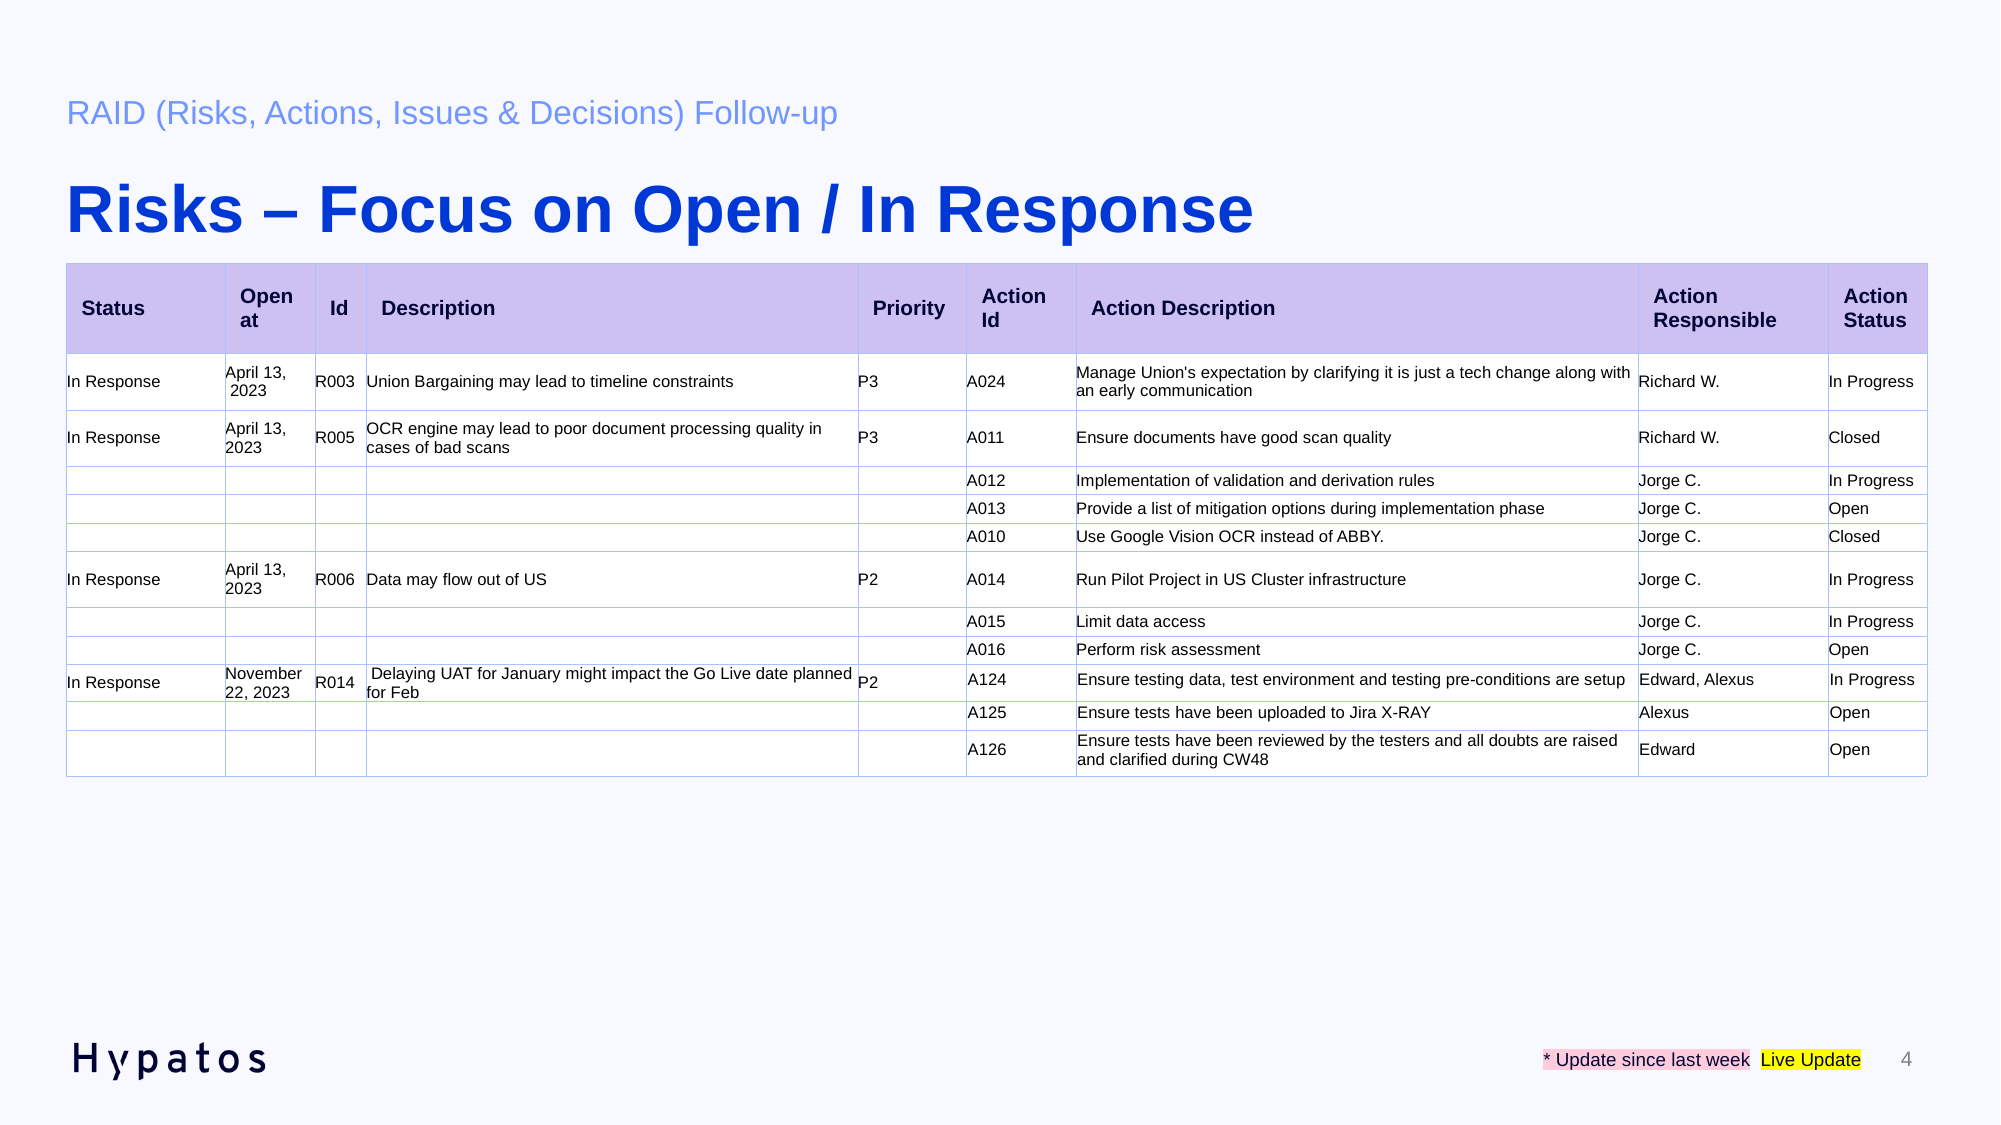

RAID (Risks, Actions, Issues & Decisions) Follow-up

# Risks – Focus on Open / In Response
| Status | Open at | Id | Description | Priority | Action Id | Action Description | Action Responsible | Action Status |
| --- | --- | --- | --- | --- | --- | --- | --- | --- |
| In Response | April 13,  2023 | R003 | Union Bargaining may lead to timeline constraints | P3 | A024 | Manage Union's expectation by clarifying it is just a tech change along with an early communication | Richard W. | In Progress |
| In Response | April 13, 2023 | R005 | OCR engine may lead to poor document processing quality in cases of bad scans | P3 | A011 | Ensure documents have good scan quality | Richard W. | Closed |
|  |  |  |  |  | A012 | Implementation of validation and derivation rules | Jorge C. | In Progress |
|  |  |  |  |  | A013 | Provide a list of mitigation options during implementation phase | Jorge C. | Open |
|  |  |  |  |  | A010 | Use Google Vision OCR instead of ABBY. | Jorge C. | Closed |
| In Response | April 13,  2023 | R006 | Data may flow out of US | P2 | A014 | Run Pilot Project in US Cluster infrastructure | Jorge C. | In Progress |
|  |  |  |  |  | A015 | Limit data access | Jorge C. | In Progress |
|  |  |  |  |  | A016 | Perform risk assessment | Jorge C. | Open |
| In Response | November 22, 2023 | R014 | Delaying UAT for January might impact the Go Live date planned for Feb | P2 | A124 | Ensure testing data, test environment and testing pre-conditions are setup | Edward, Alexus | In Progress |
|  |  |  |  |  | A125 | Ensure tests have been uploaded to Jira X-RAY | Alexus | Open |
|  |  |  |  |  | A126 | Ensure tests have been reviewed by the testers and all doubts are raised and clarified during CW48 | Edward | Open |
* Update since last week  Live Update
4